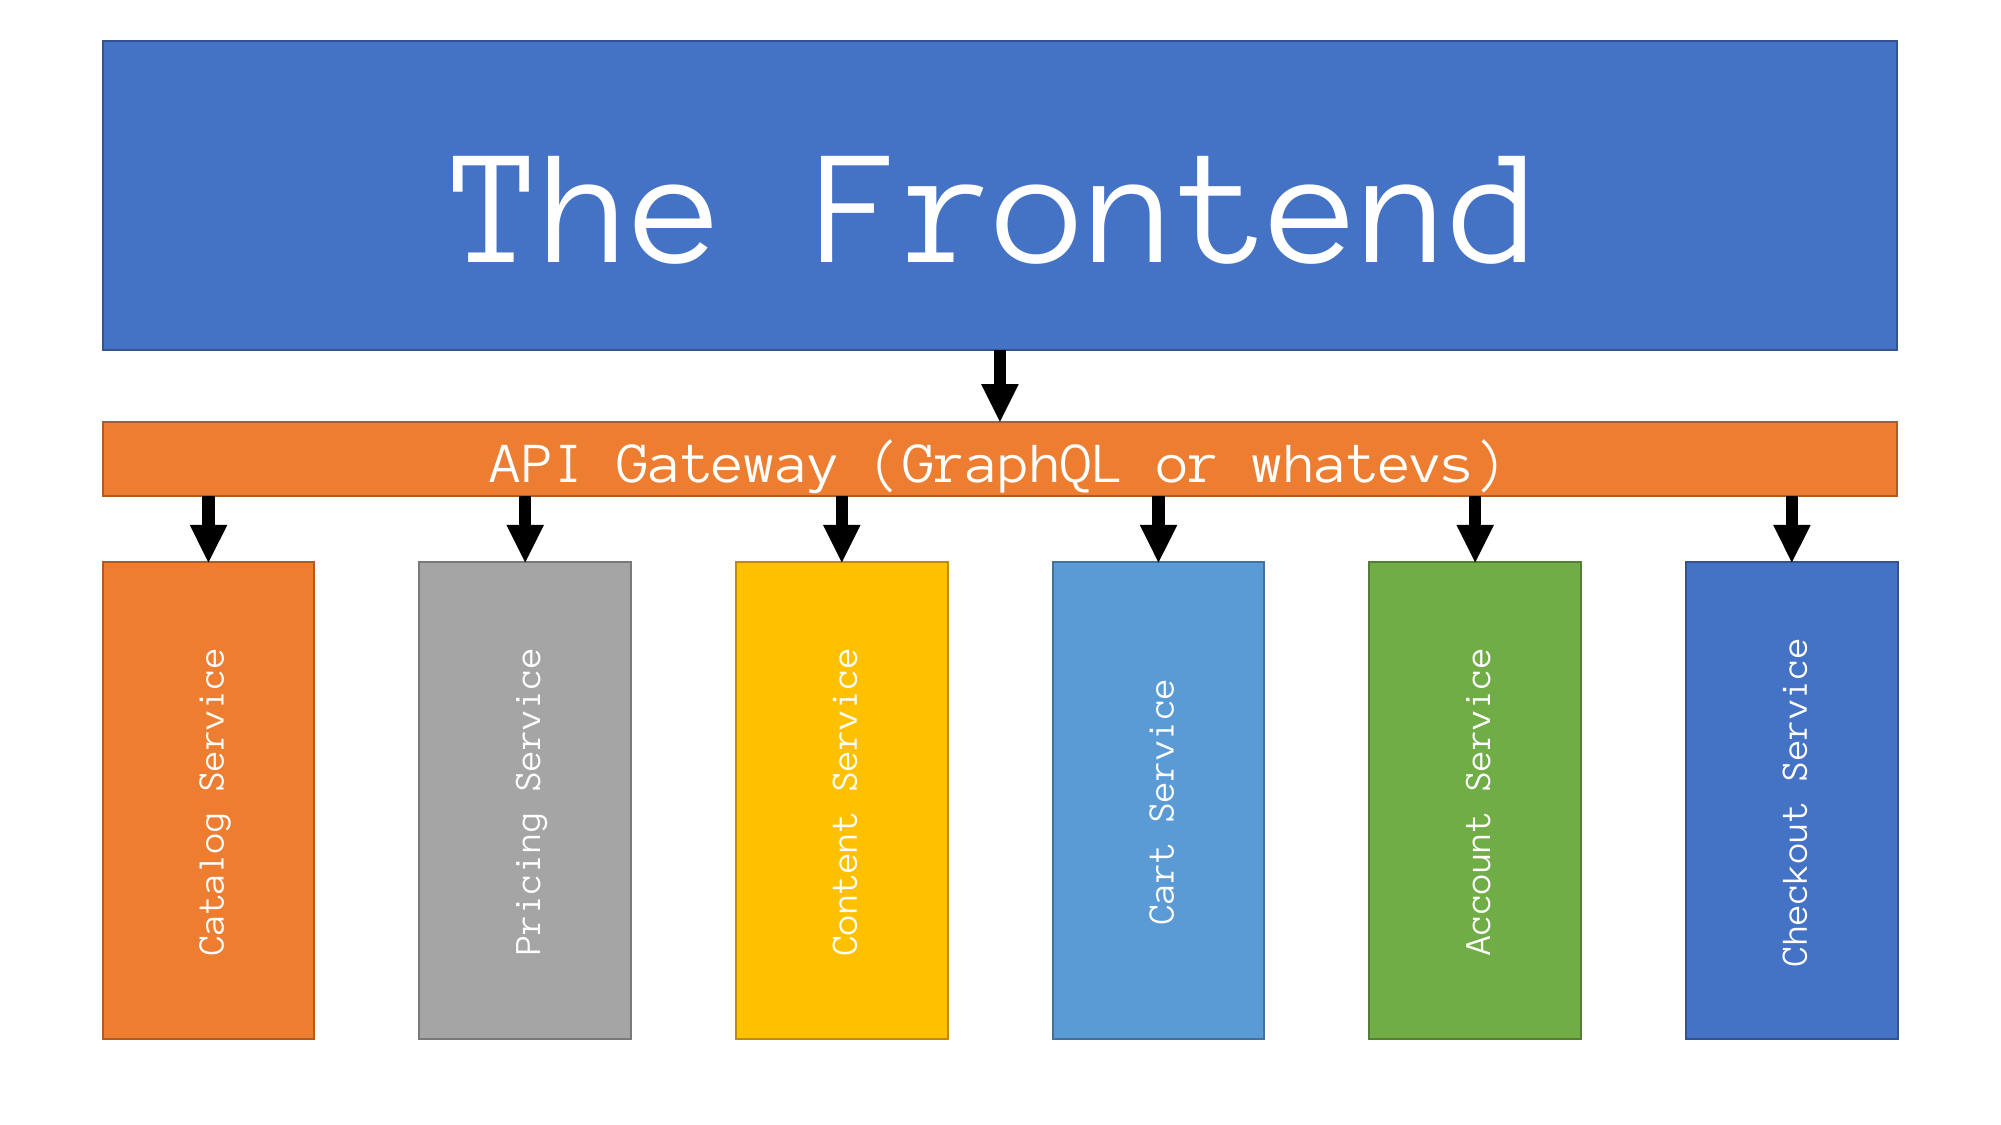

The Frontend
API Gateway (GraphQL or whatevs)
Checkout Service
Account Service
Content Service
Pricing Service
Catalog Service
Cart Service